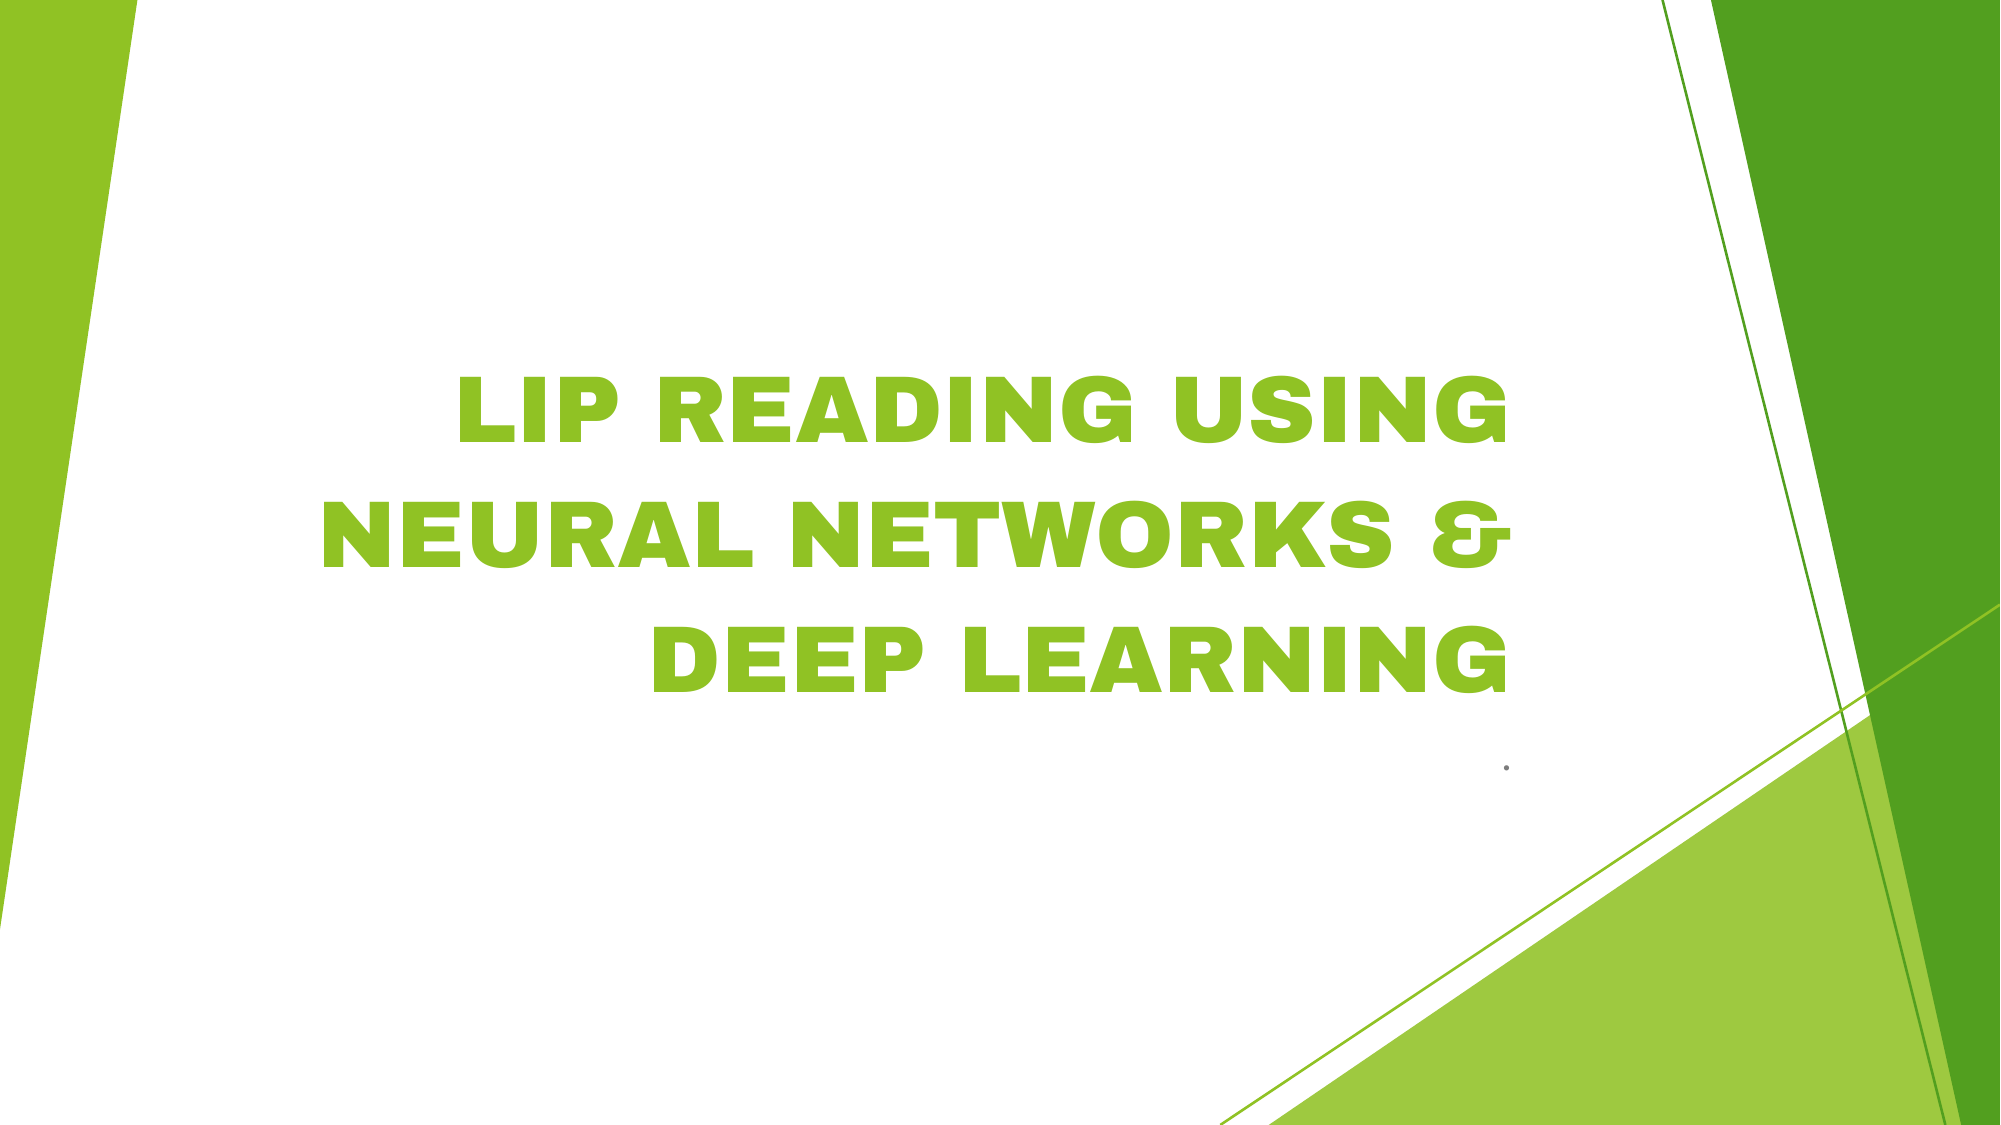

# LIP READING USING NEURAL NETWORKS & DEEP LEARNING
.